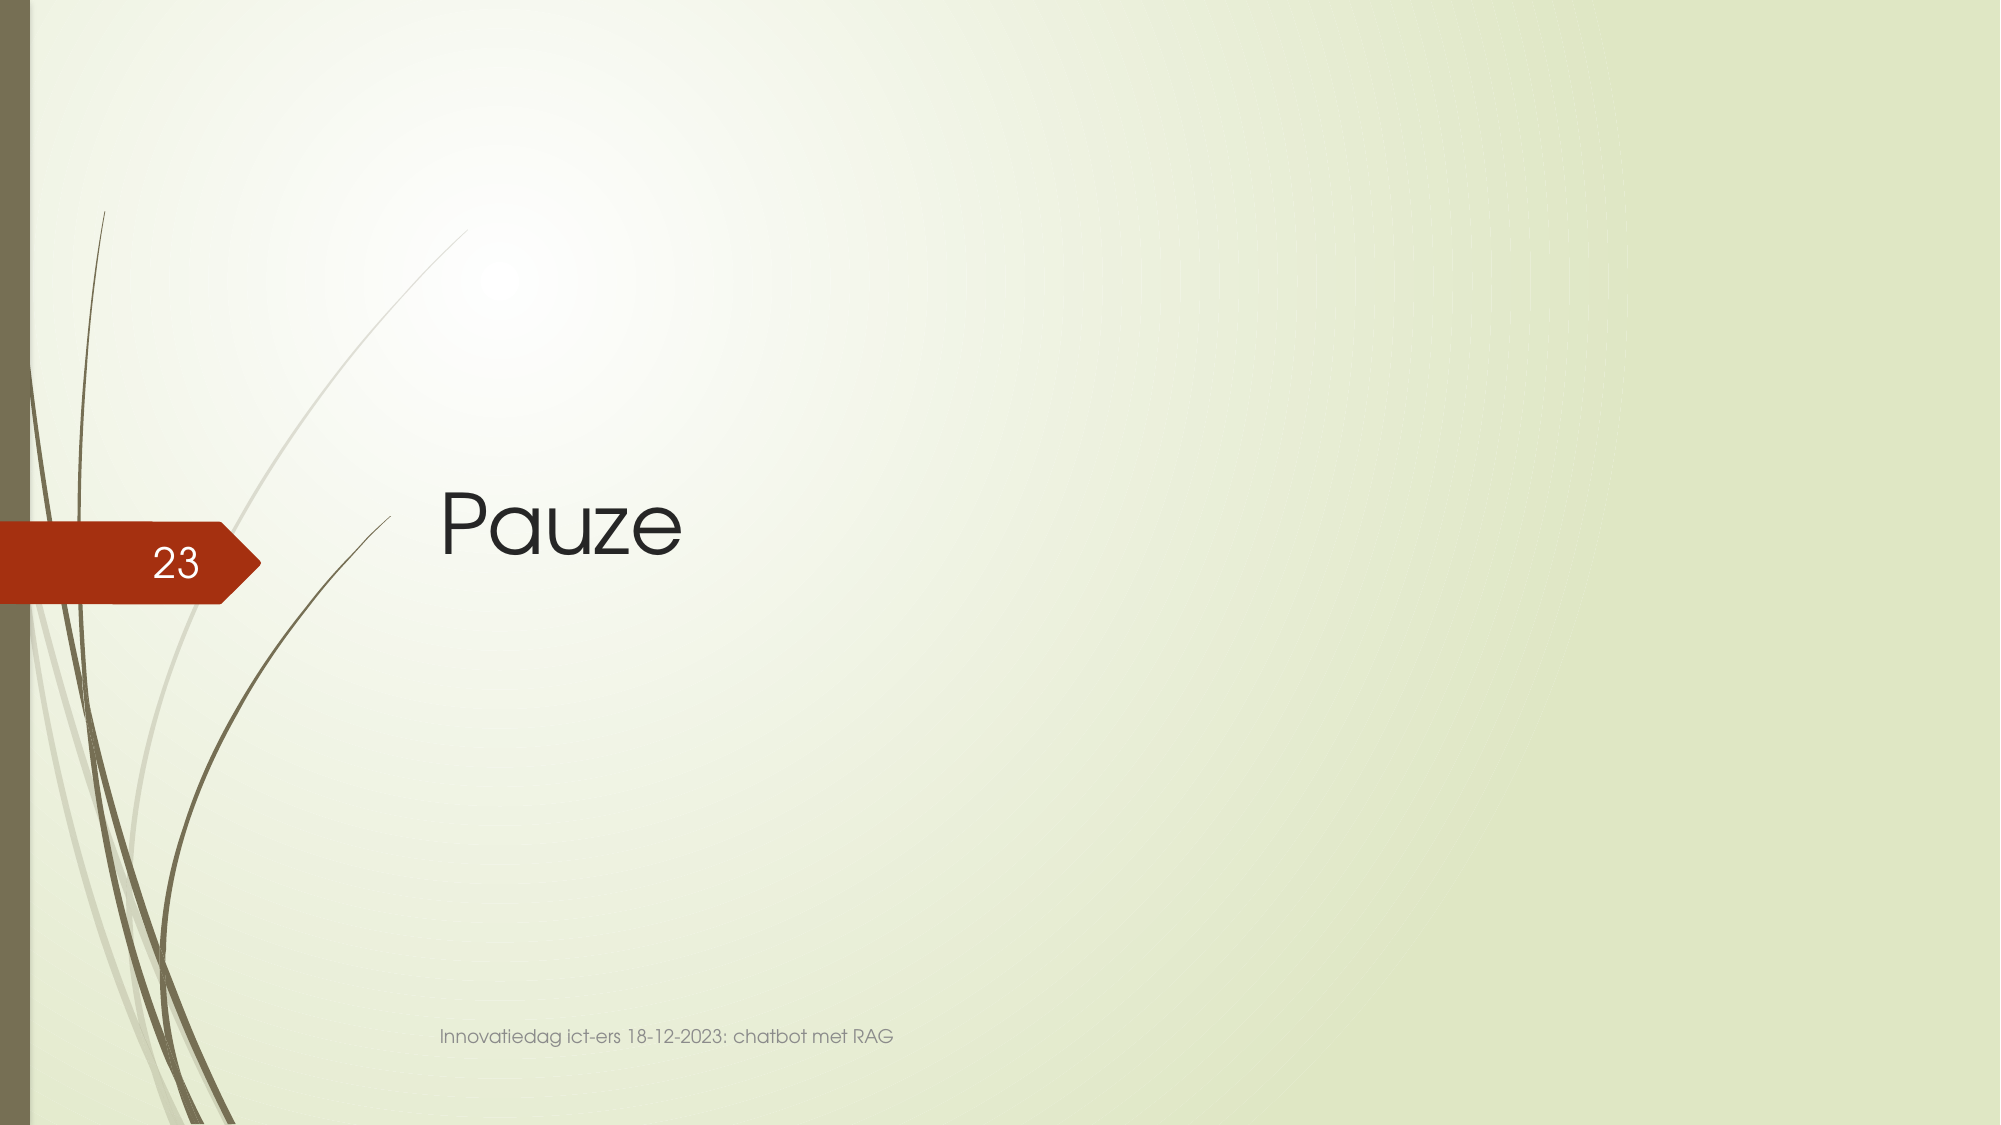

# Pauze
23

Innovatiedag ict-ers 18-12-2023: chatbot met RAG